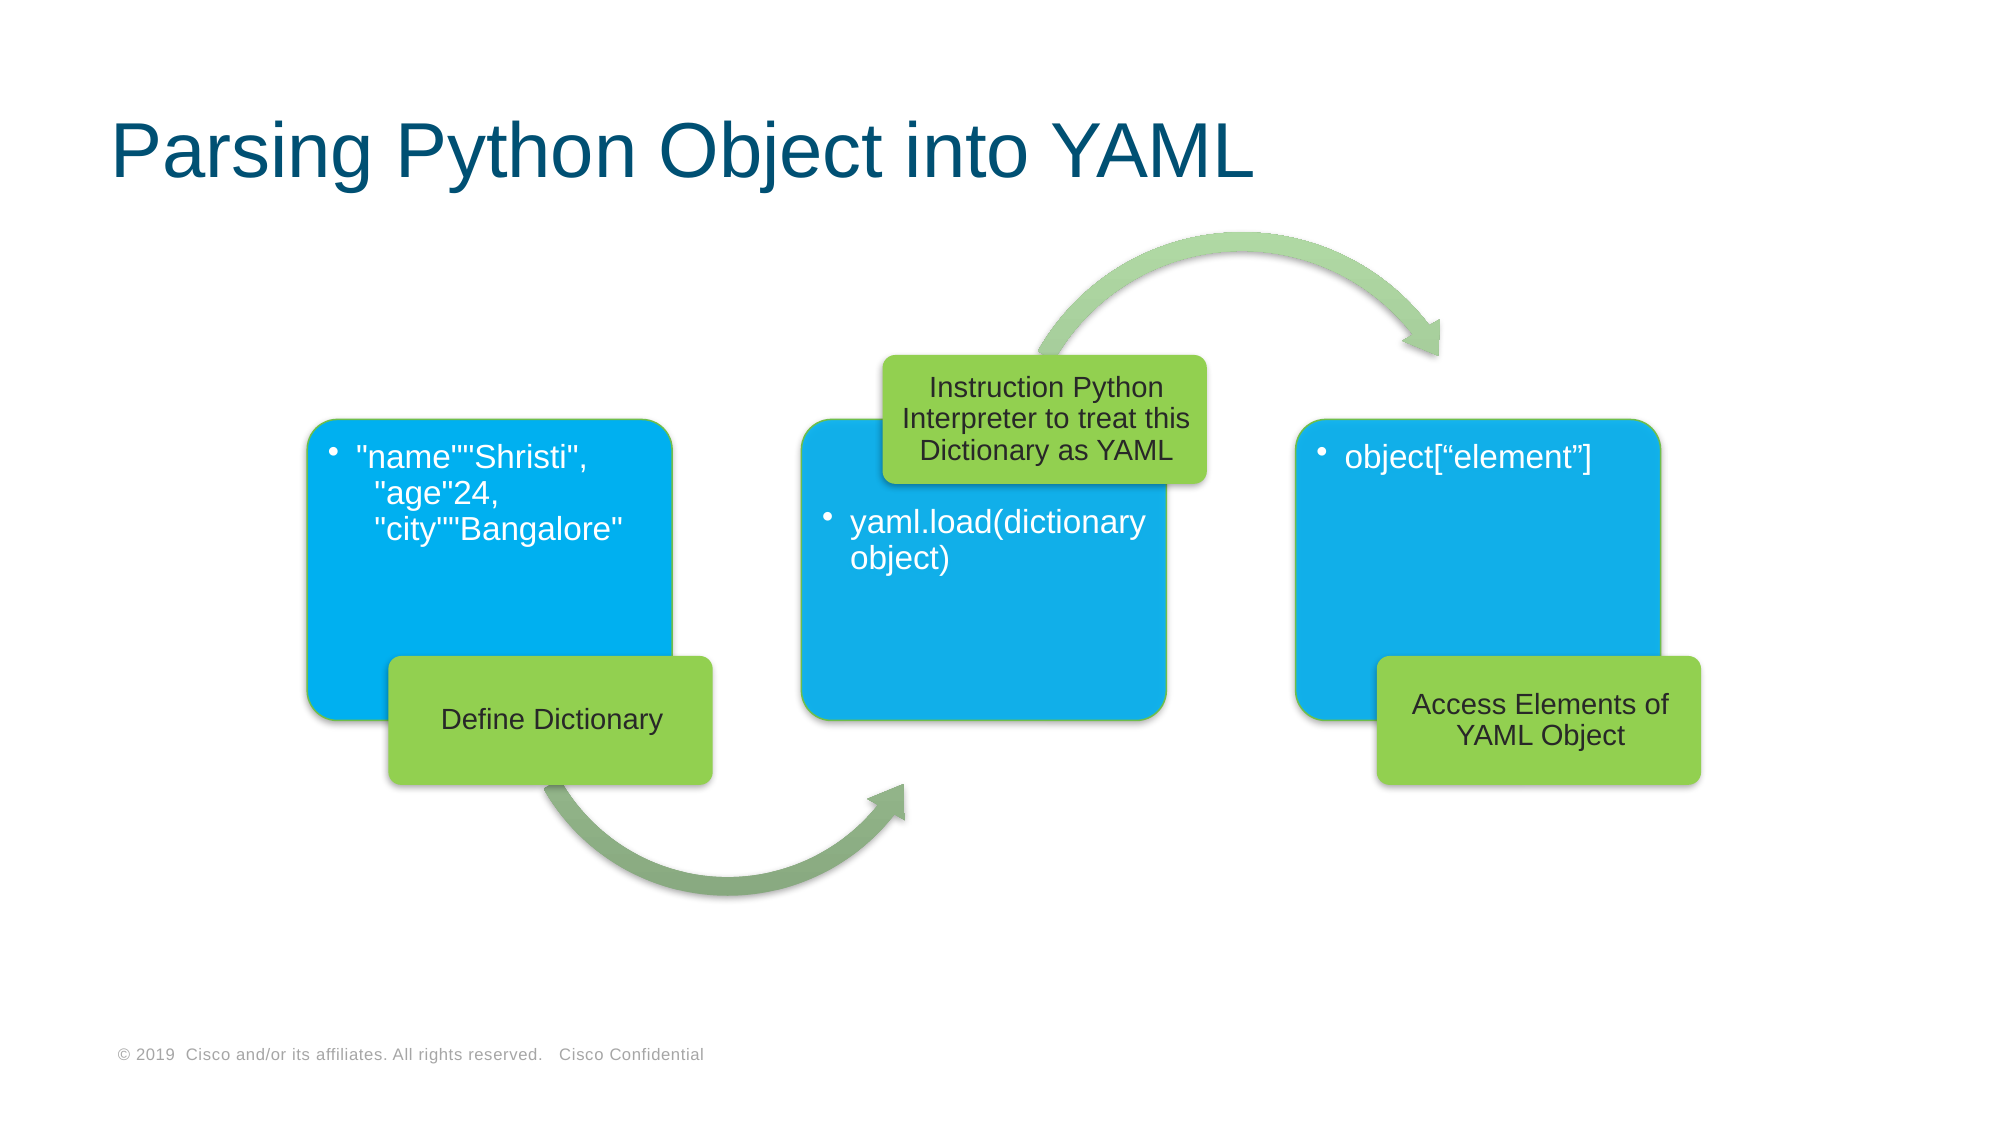

# Parsing Python Object into YAML
"name""Shristi",
  "age"24,
  "city""Bangalore"
Define Dictionary
yaml.load(dictionary object)
Instruction Python Interpreter to treat this Dictionary as YAML
object[“element”]
Access Elements of YAML Object